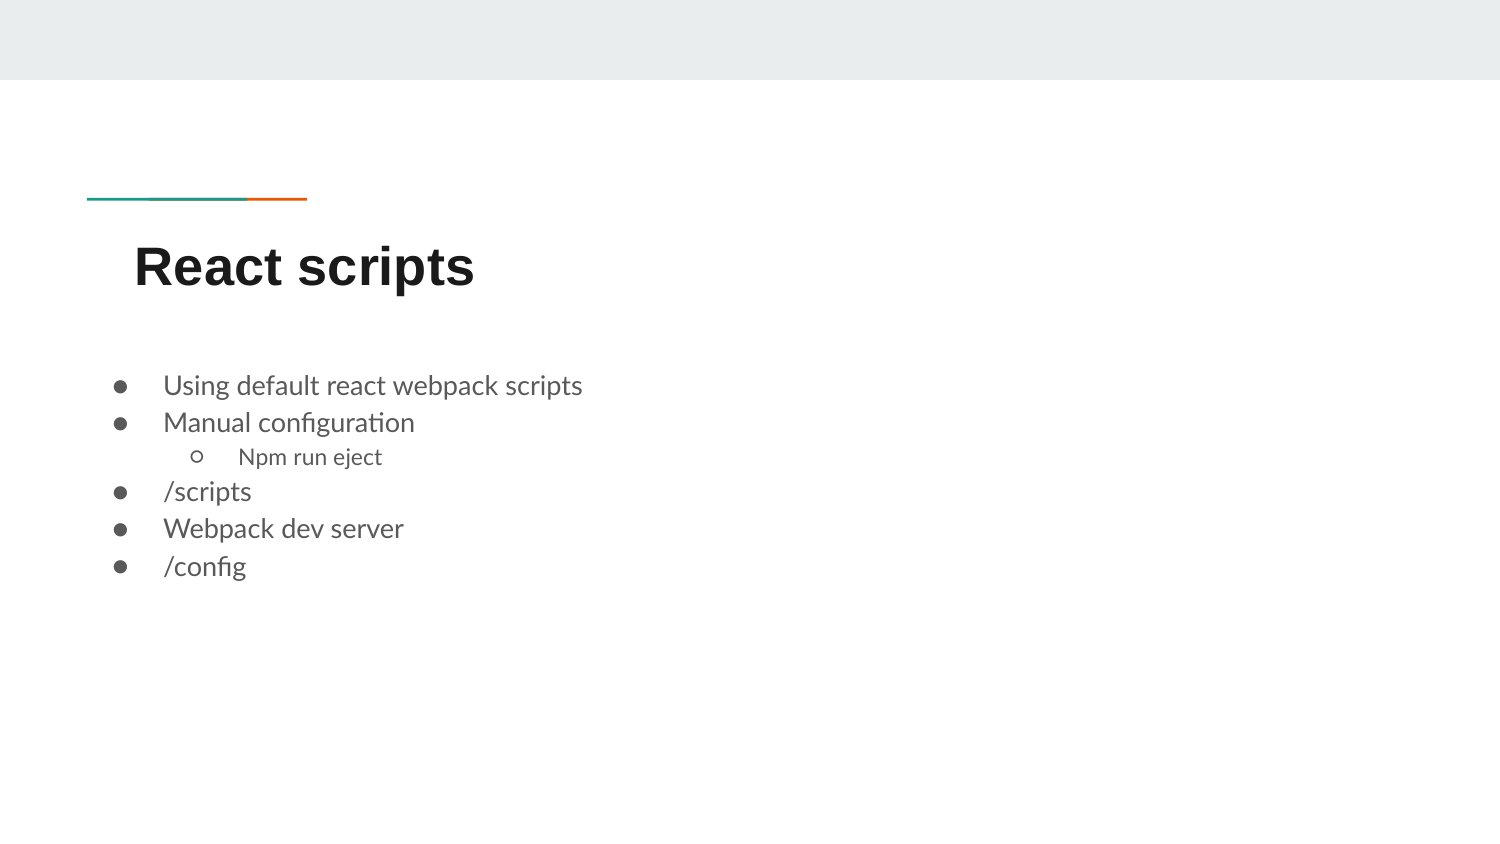

# React scripts
Using default react webpack scripts
Manual configuration
Npm run eject
/scripts
Webpack dev server
/config